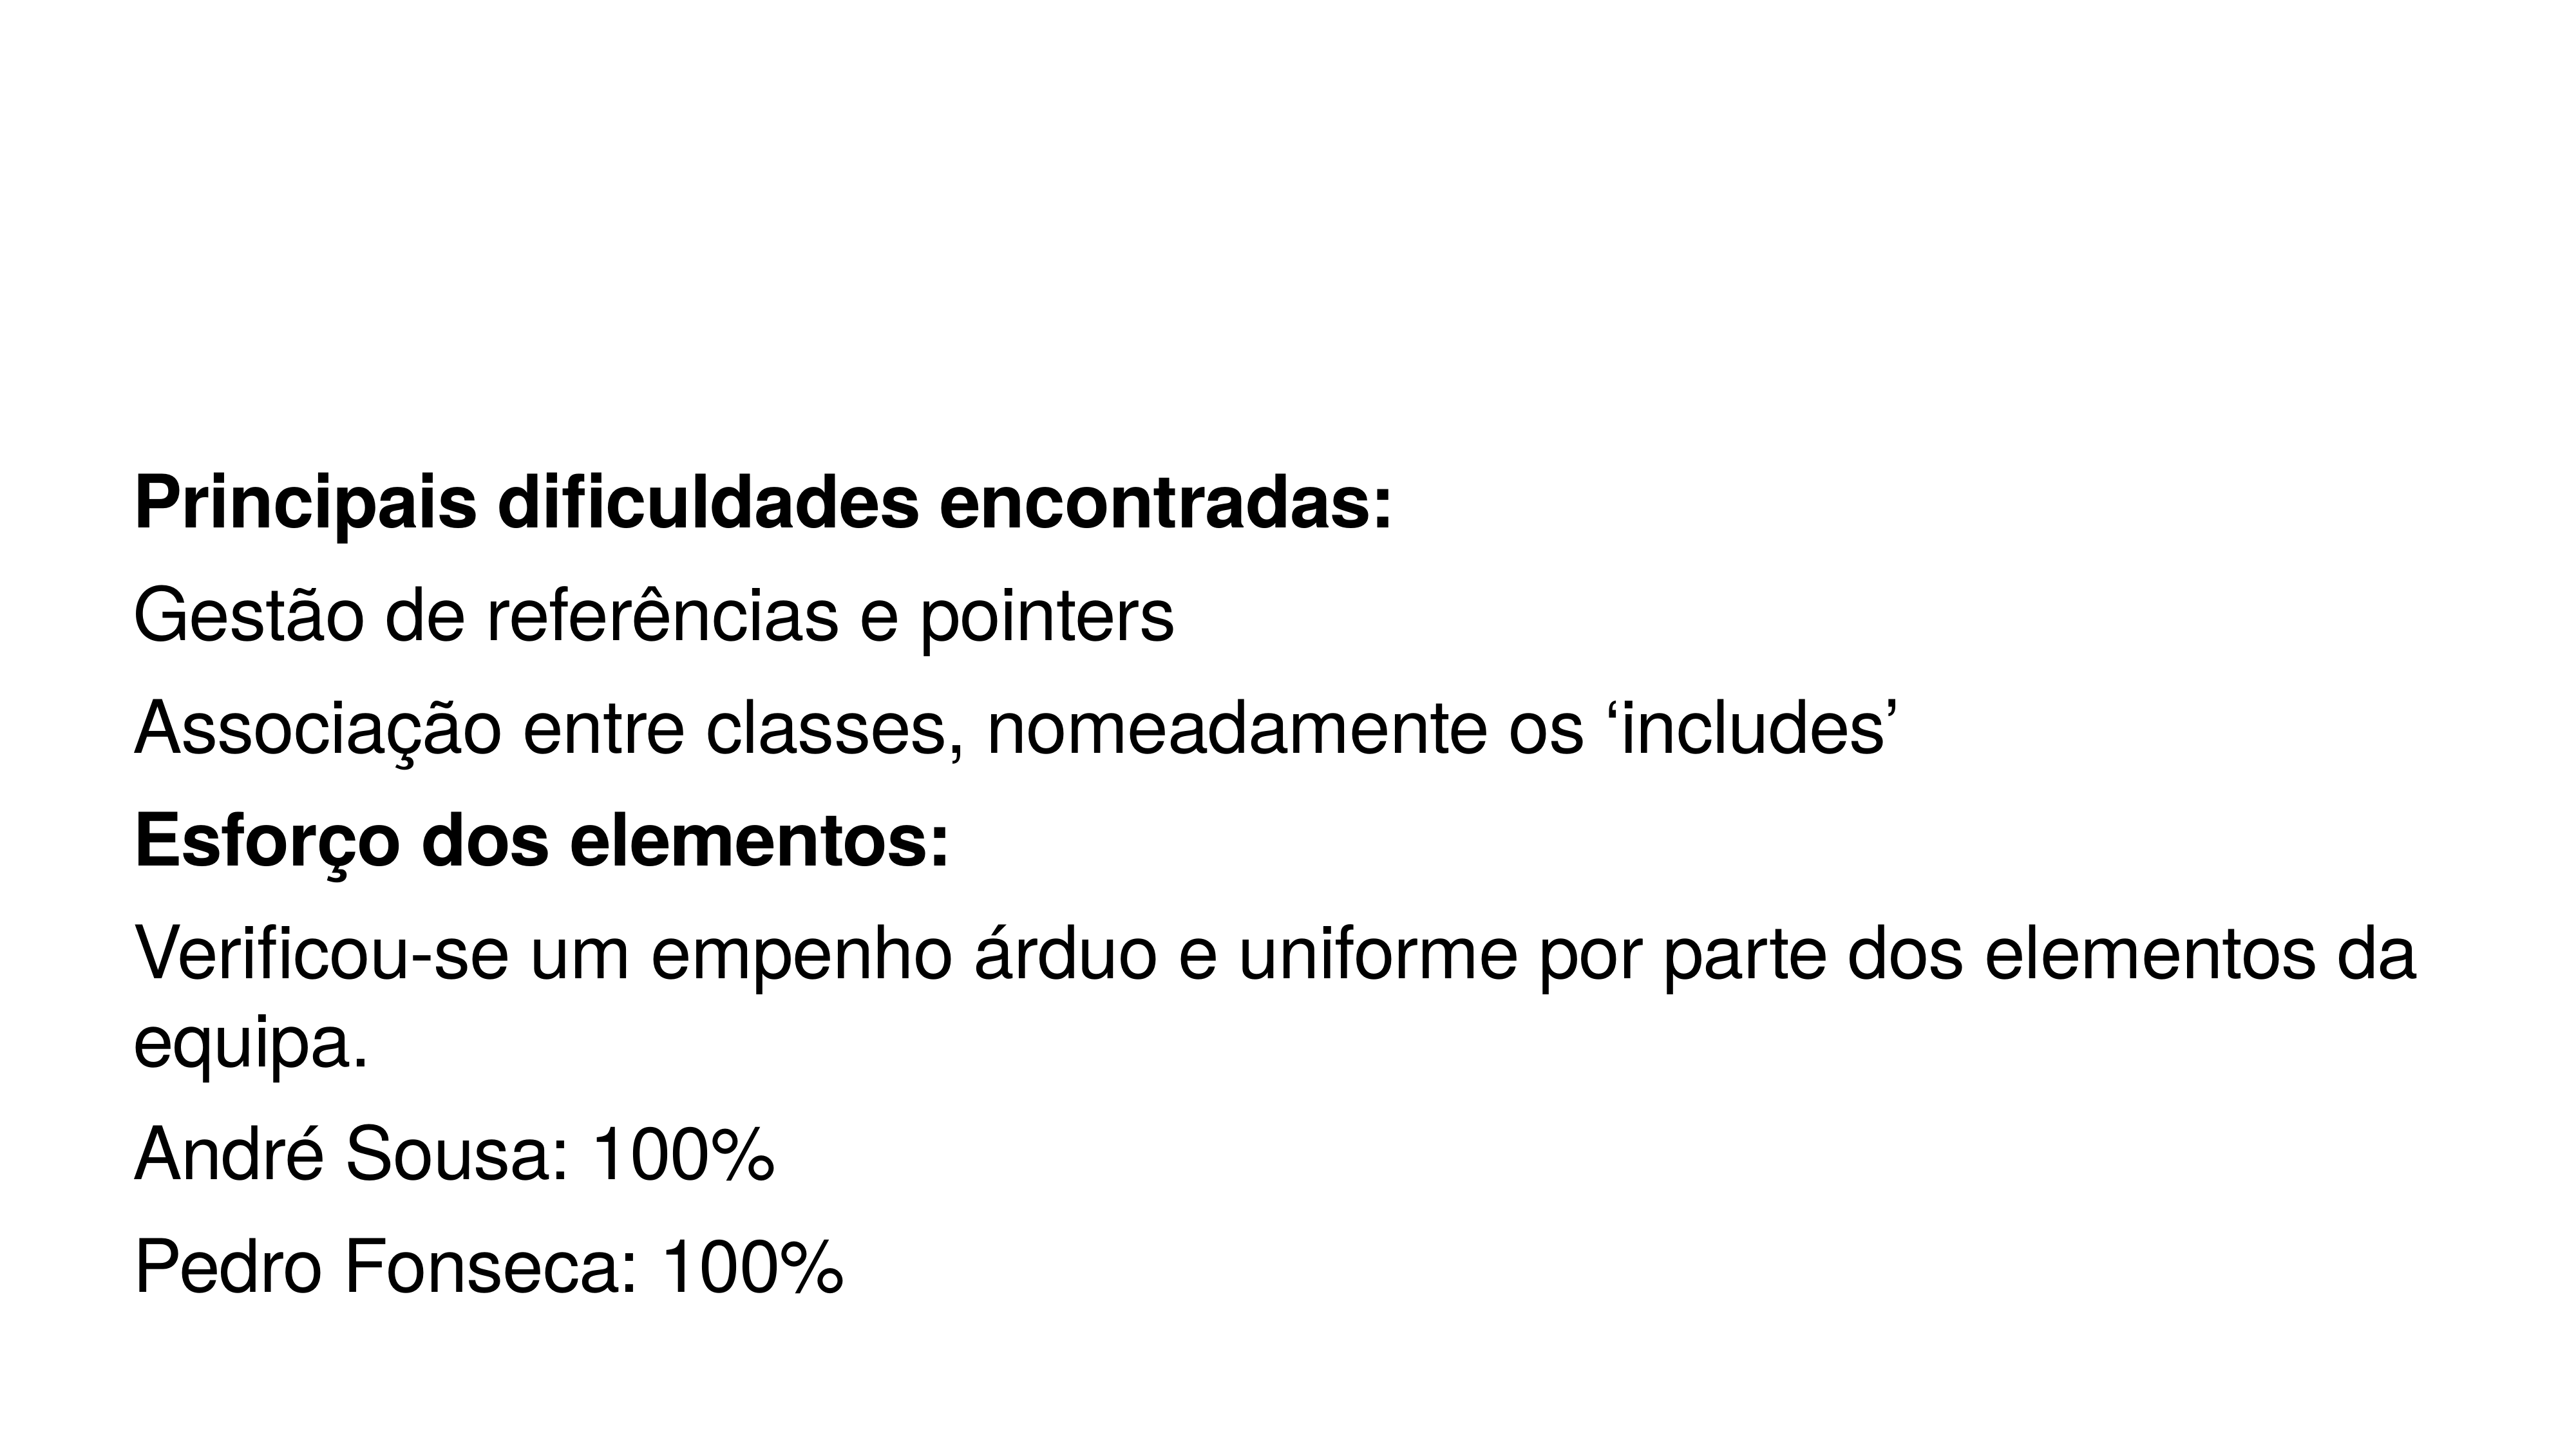

#

Principais dificuldades encontradas:
Gestão de referências e pointers
Associação entre classes, nomeadamente os ‘includes’
Esforço dos elementos:
Verificou-se um empenho árduo e uniforme por parte dos elementos da equipa.
André Sousa: 100%
Pedro Fonseca: 100%